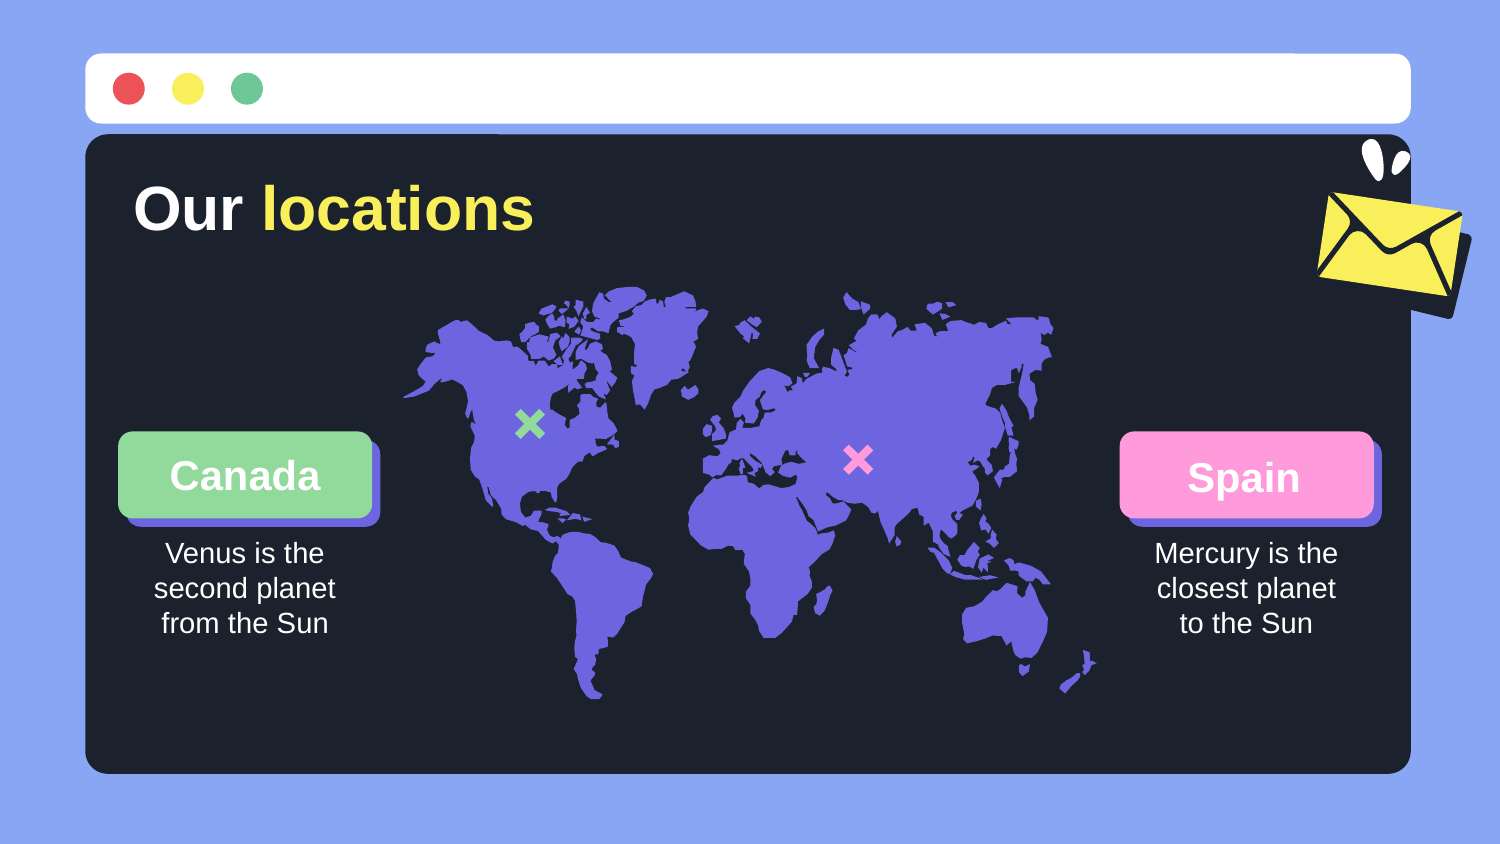

# Our locations

Canada

Spain

Venus is the second planet from the Sun
Mercury is the closest planet to the Sun